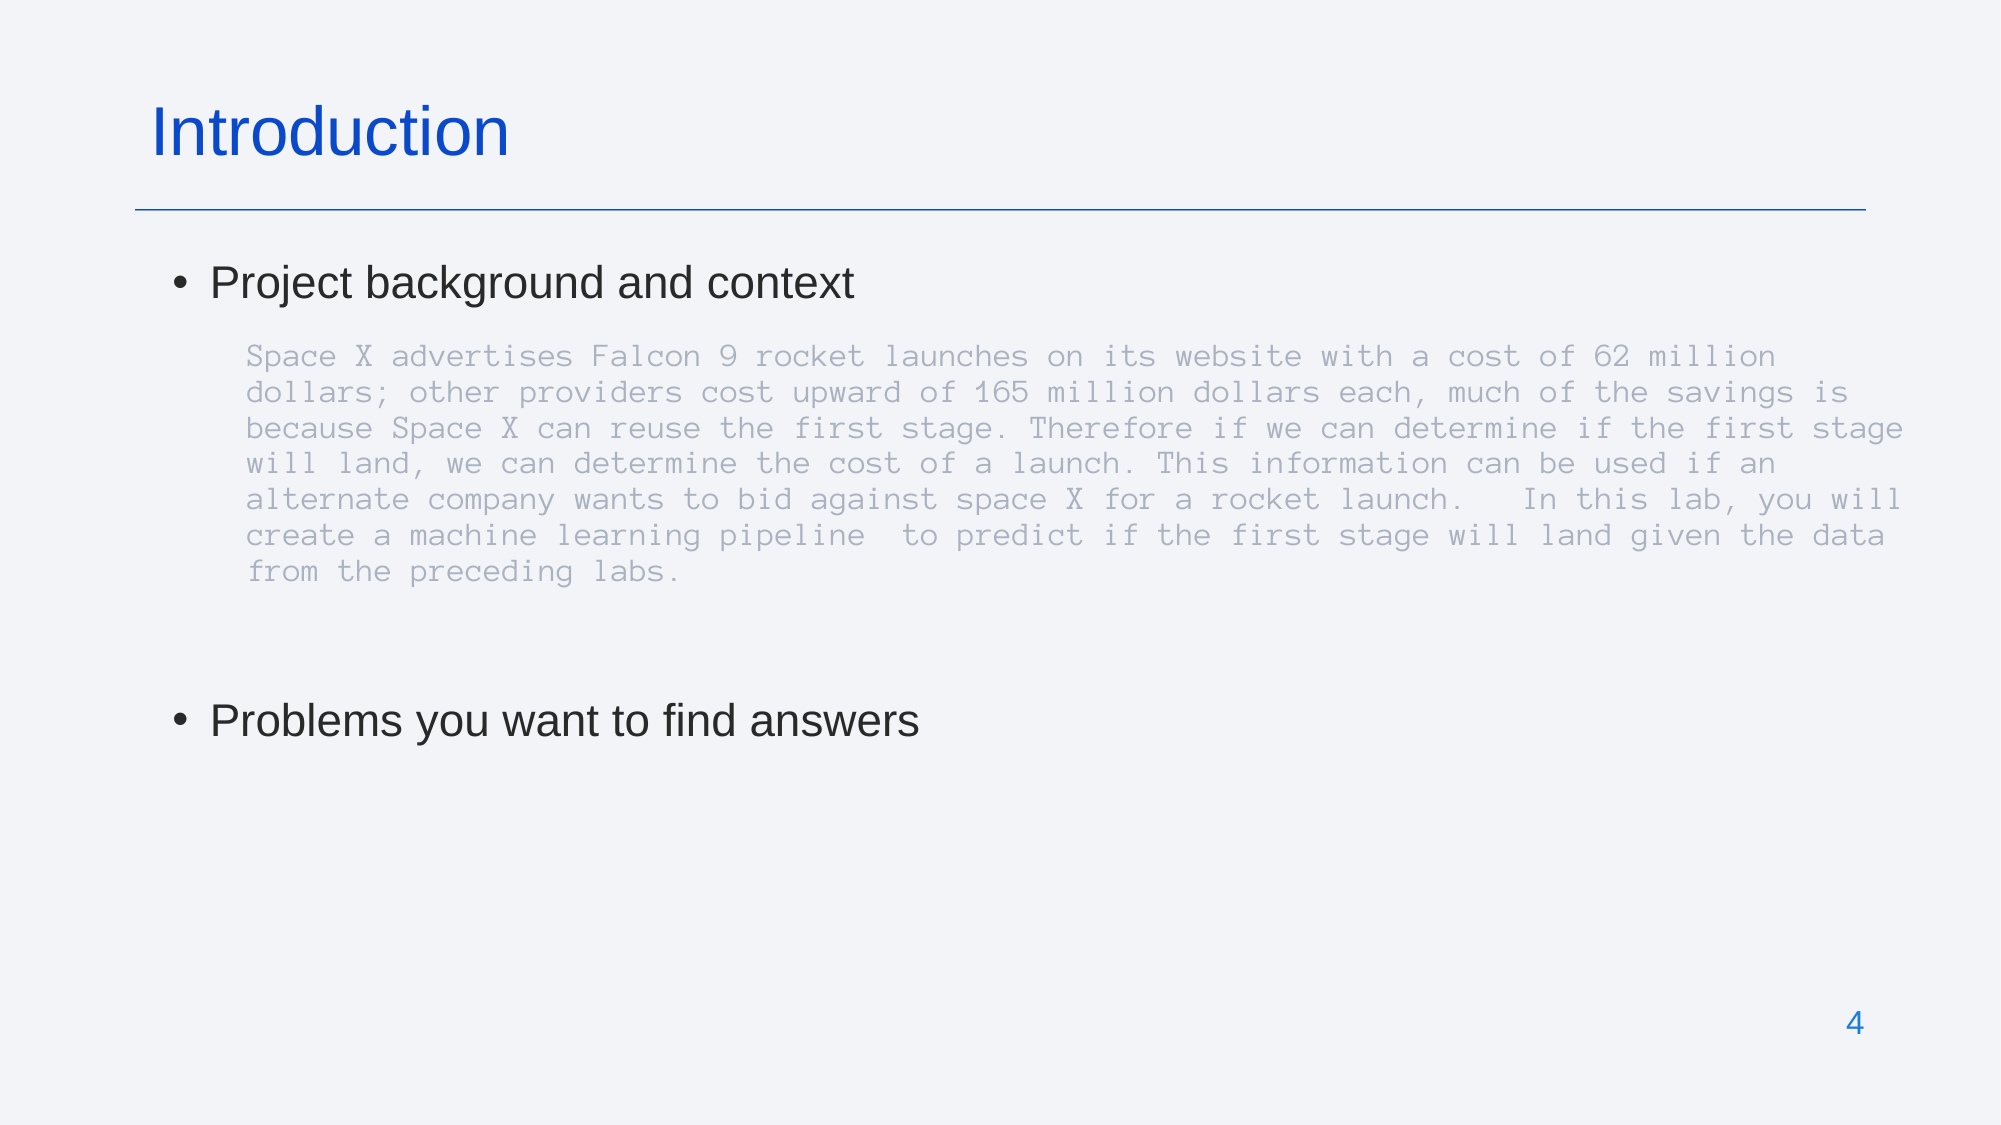

Introduction
Project background and context
Space X advertises Falcon 9 rocket launches on its website with a cost of 62 million dollars; other providers cost upward of 165 million dollars each, much of the savings is because Space X can reuse the first stage. Therefore if we can determine if the first stage will land, we can determine the cost of a launch. This information can be used if an alternate company wants to bid against space X for a rocket launch.   In this lab, you will create a machine learning pipeline  to predict if the first stage will land given the data from the preceding labs.

Problems you want to find answers
4